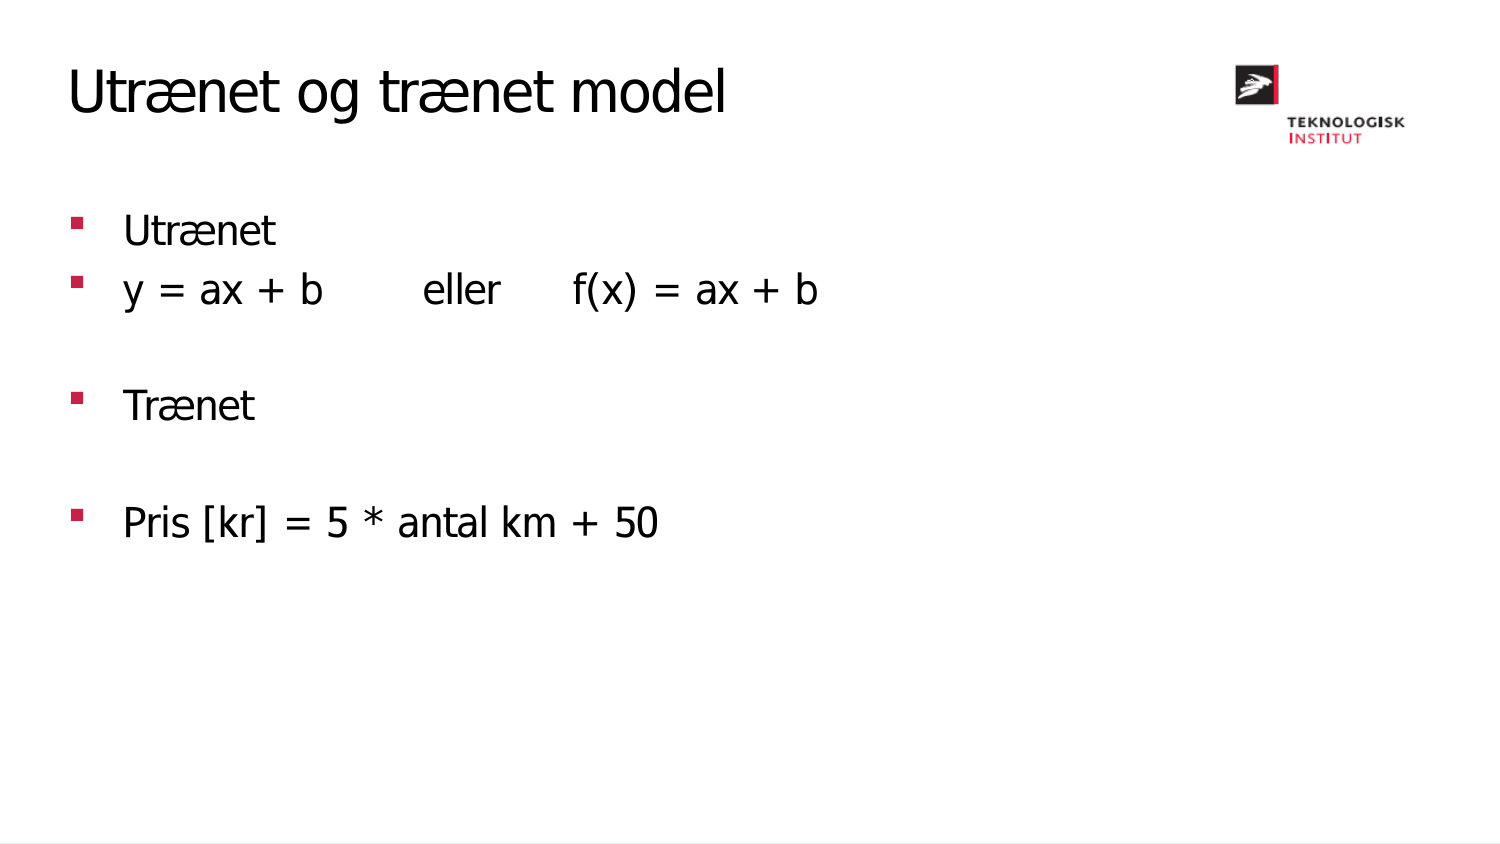

Utrænet og trænet model
Utrænet
y = ax + b 	eller 	f(x) = ax + b

Trænet

Pris [kr] = 5 * antal km + 50